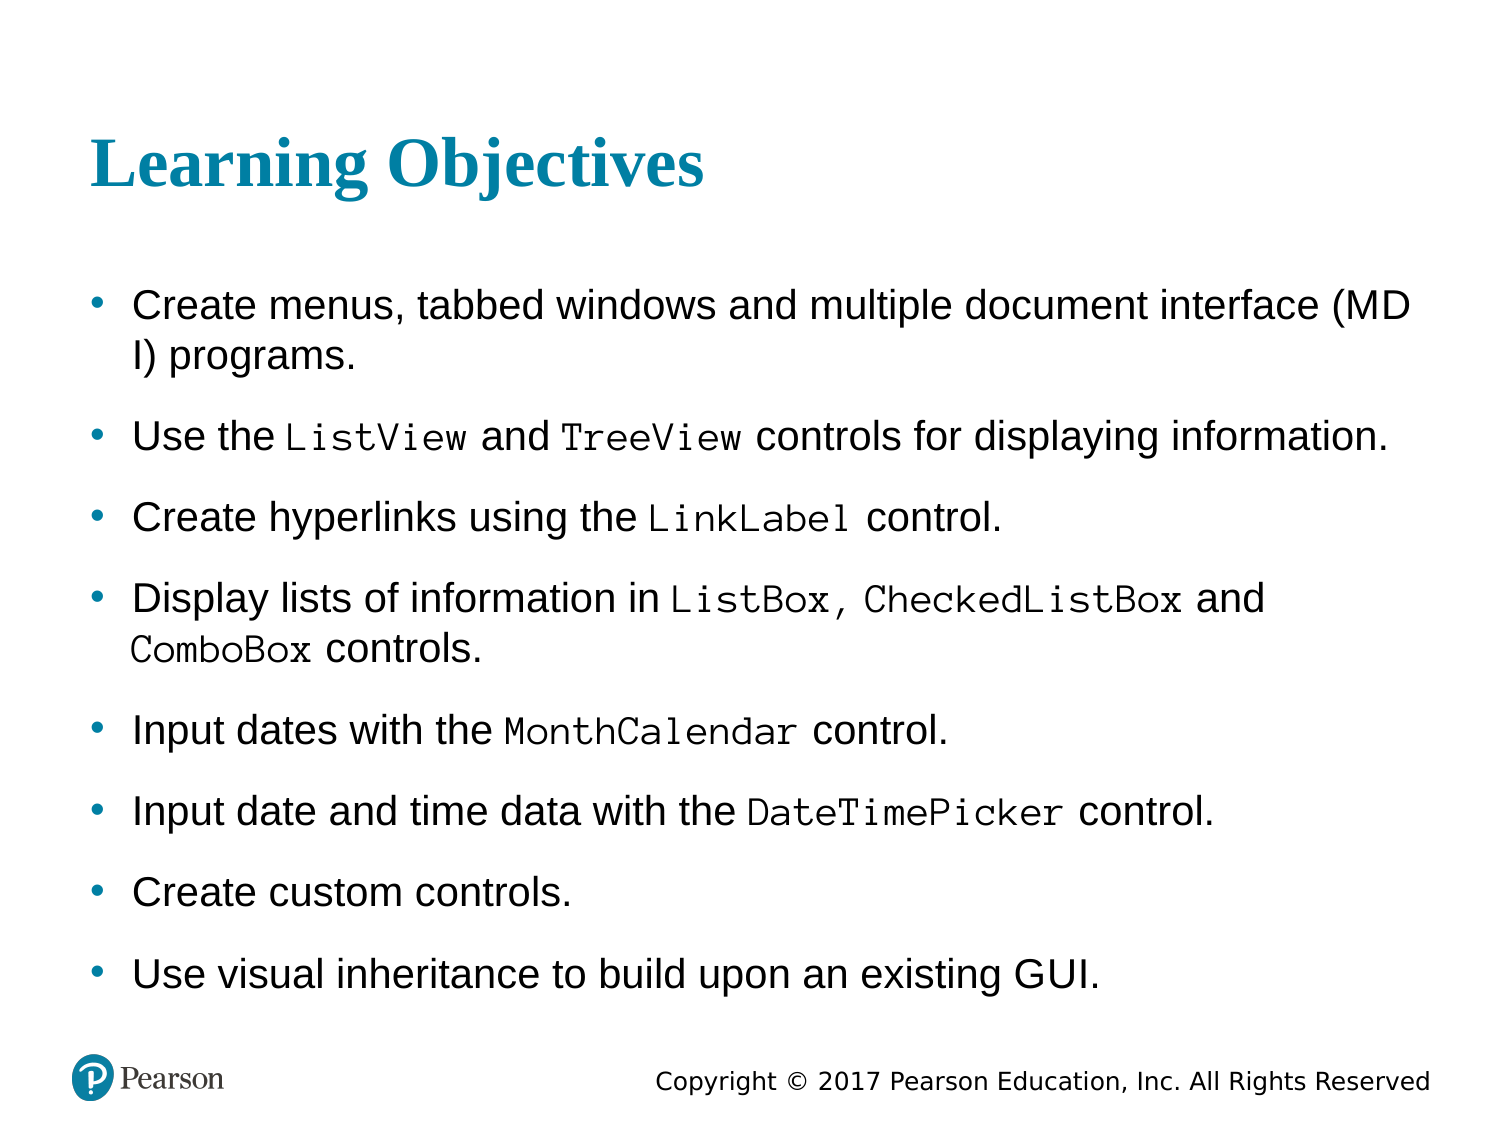

# Learning Objectives
Create menus, tabbed windows and multiple document interface (M D I) programs.
Use the ListView and TreeView controls for displaying information.
Create hyperlinks using the LinkLabel control.
Display lists of information in ListBox, CheckedListBox and ComboBox controls.
Input dates with the MonthCalendar control.
Input date and time data with the DateTimePicker control.
Create custom controls.
Use visual inheritance to build upon an existing G U I.